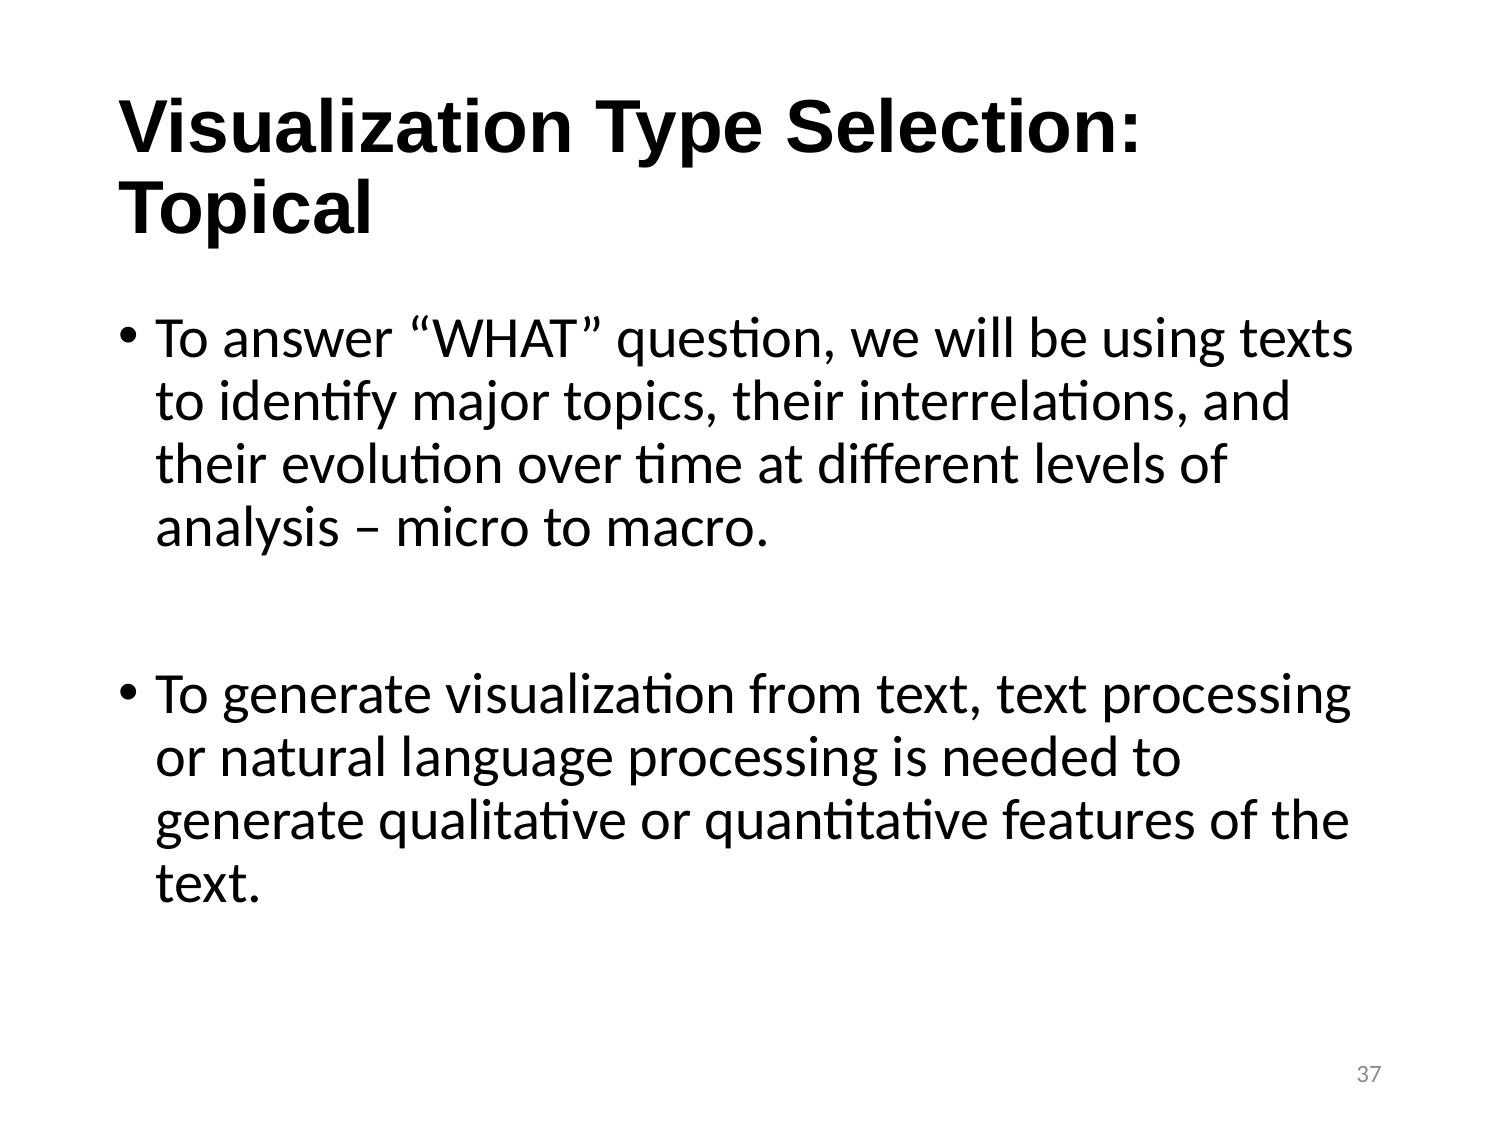

# Visualization Type Selection: Topical
To answer “WHAT” question, we will be using texts to identify major topics, their interrelations, and their evolution over time at different levels of analysis – micro to macro.

To generate visualization from text, text processing or natural language processing is needed to generate qualitative or quantitative features of the text.
37